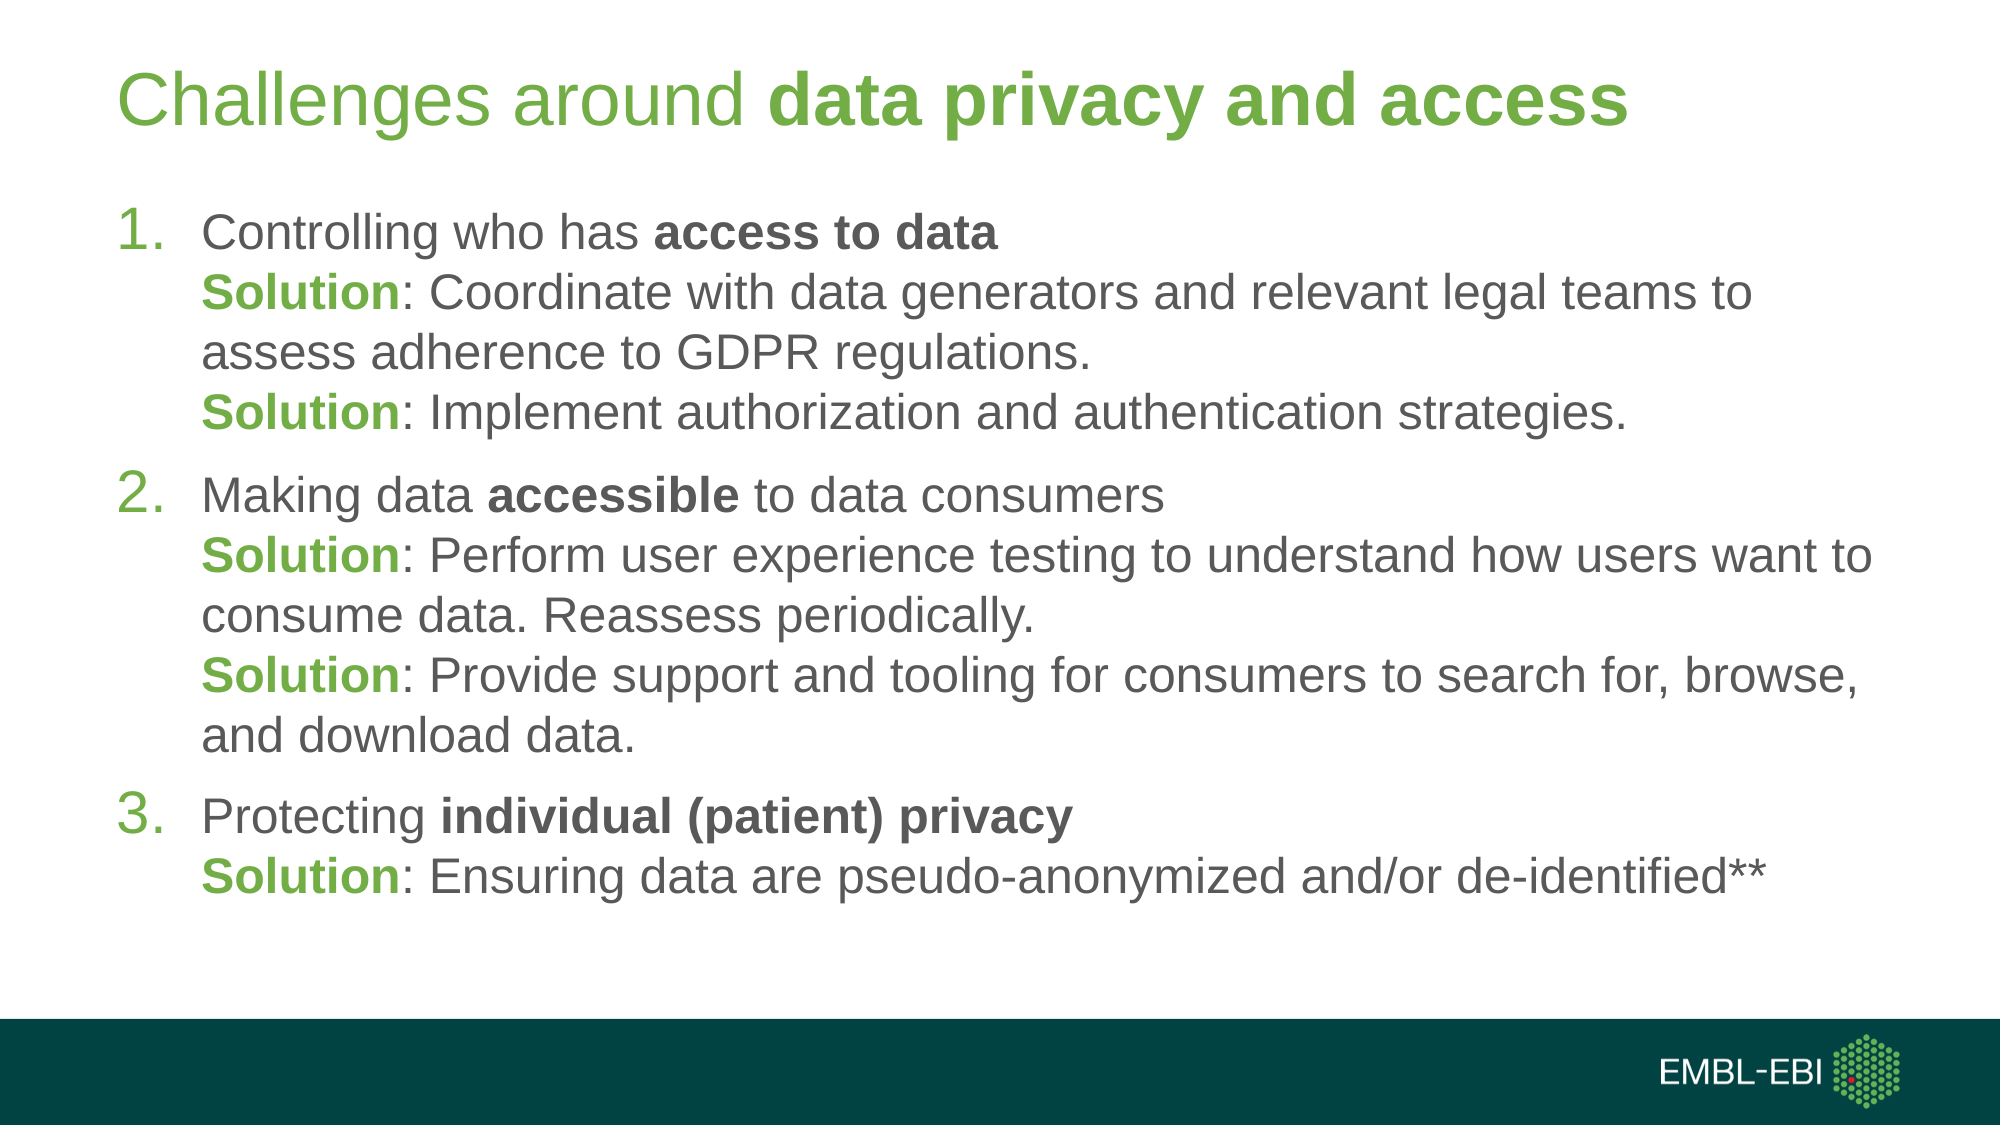

# Challenges around data privacy and access
Controlling who has access to data
Solution: Coordinate with data generators and relevant legal teams to assess adherence to GDPR regulations.
Solution: Implement authorization and authentication strategies.
Making data accessible to data consumers
Solution: Perform user experience testing to understand how users want to consume data. Reassess periodically.
Solution: Provide support and tooling for consumers to search for, browse, and download data.
Protecting individual (patient) privacy
Solution: Ensuring data are pseudo-anonymized and/or de-identified**